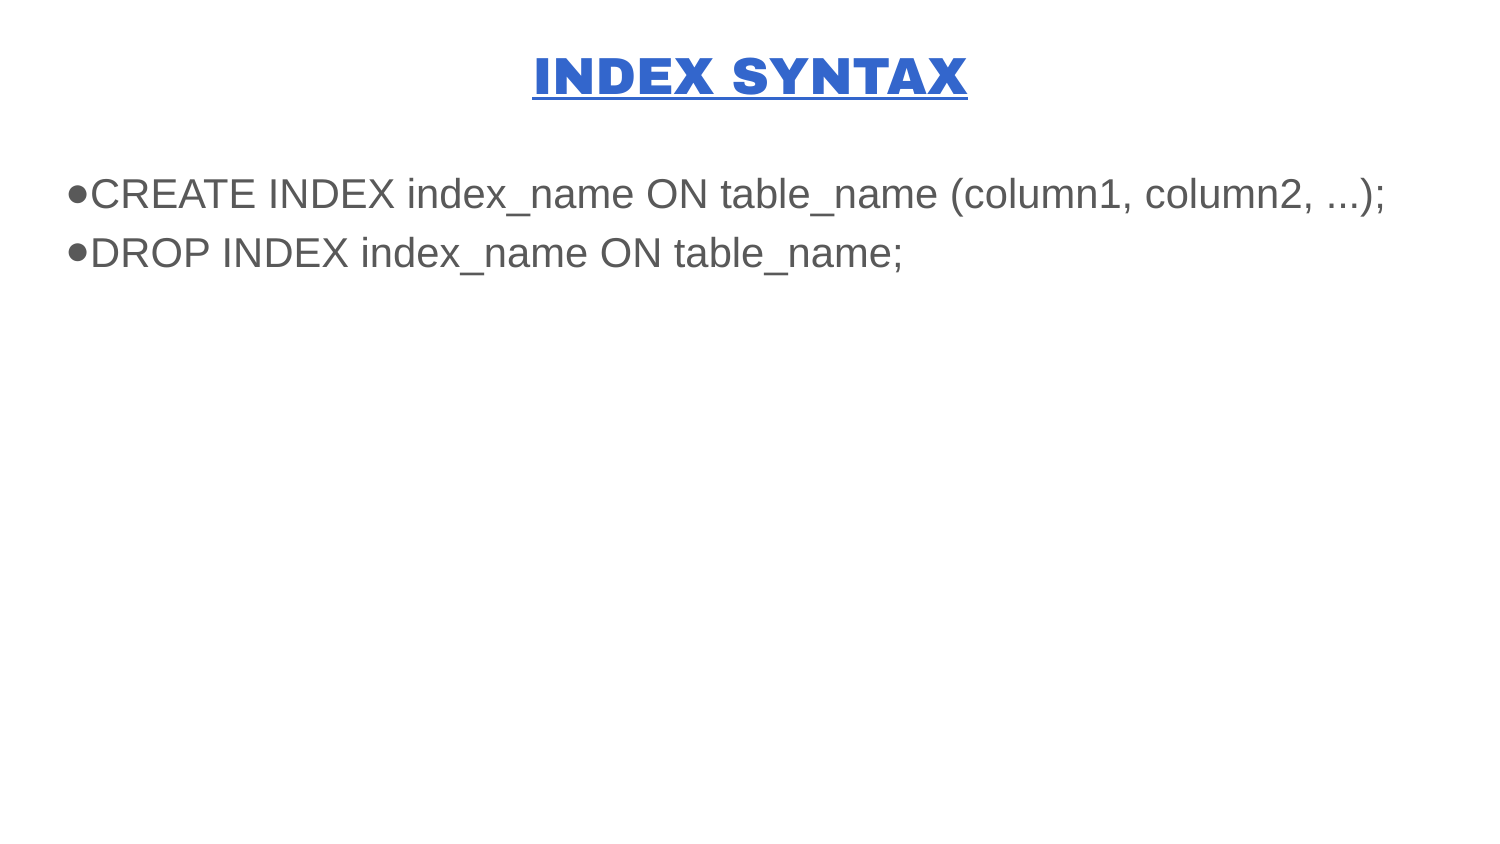

# INDEX SYNTAX
CREATE INDEX index_name ON table_name (column1, column2, ...);
DROP INDEX index_name ON table_name;